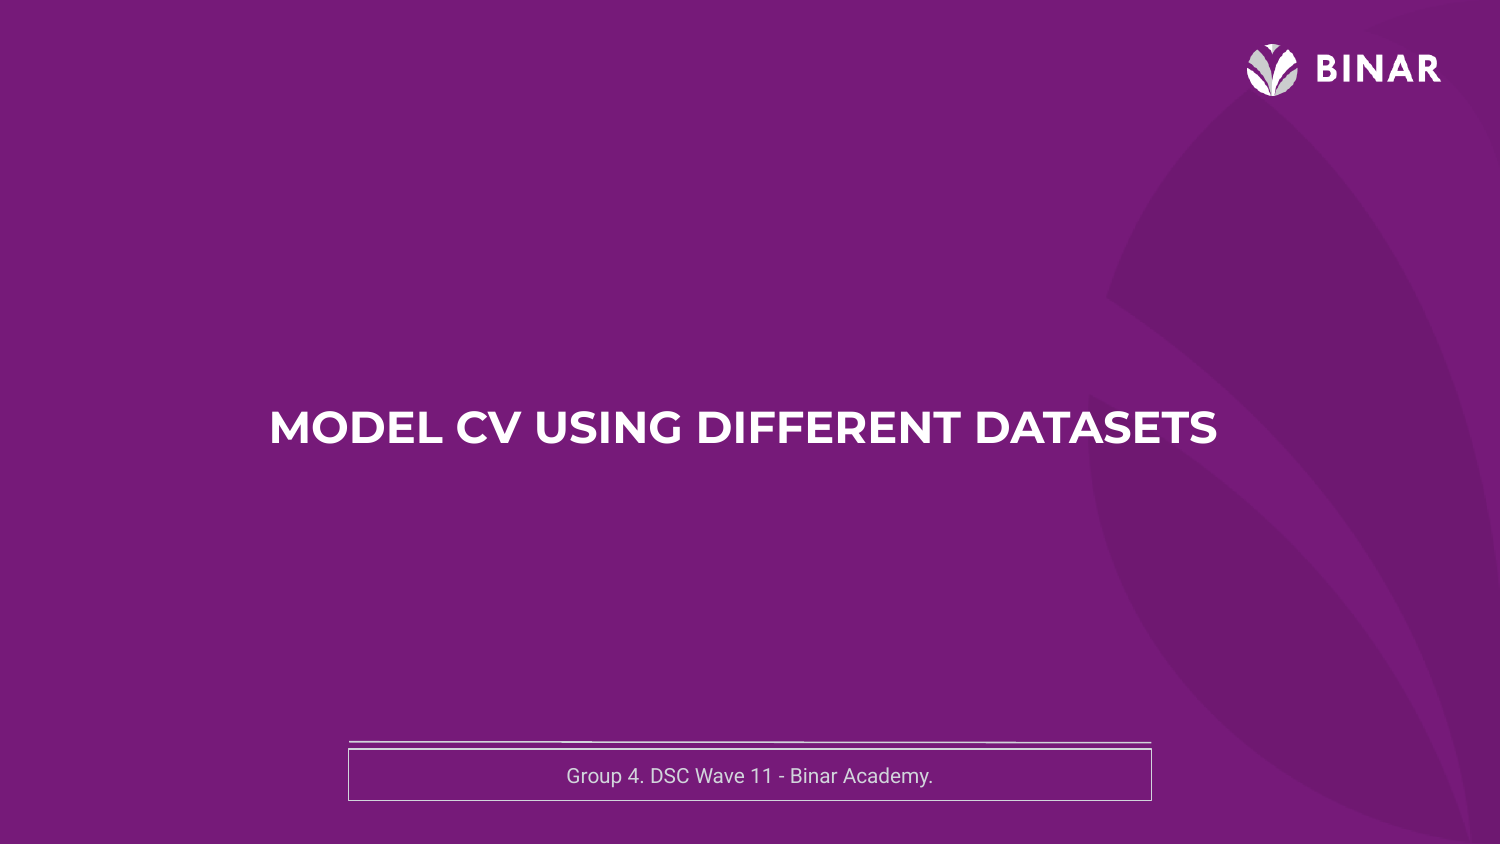

MODEL CV USING DIFFERENT DATASETS
# Group 4. DSC Wave 11 - Binar Academy.